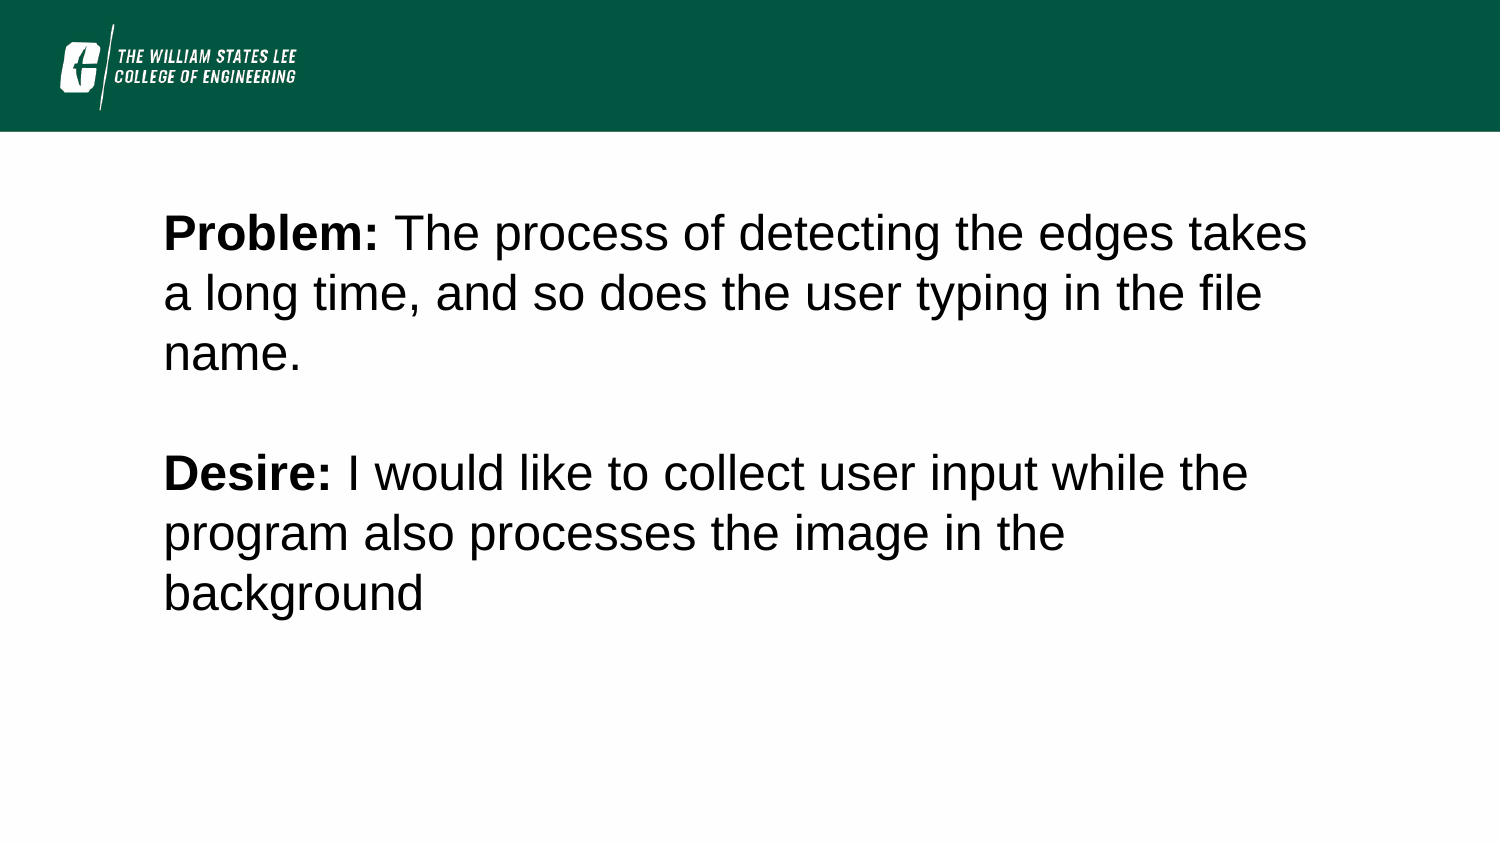

Problem: The process of detecting the edges takes a long time, and so does the user typing in the file name.

Desire: I would like to collect user input while the program also processes the image in the background